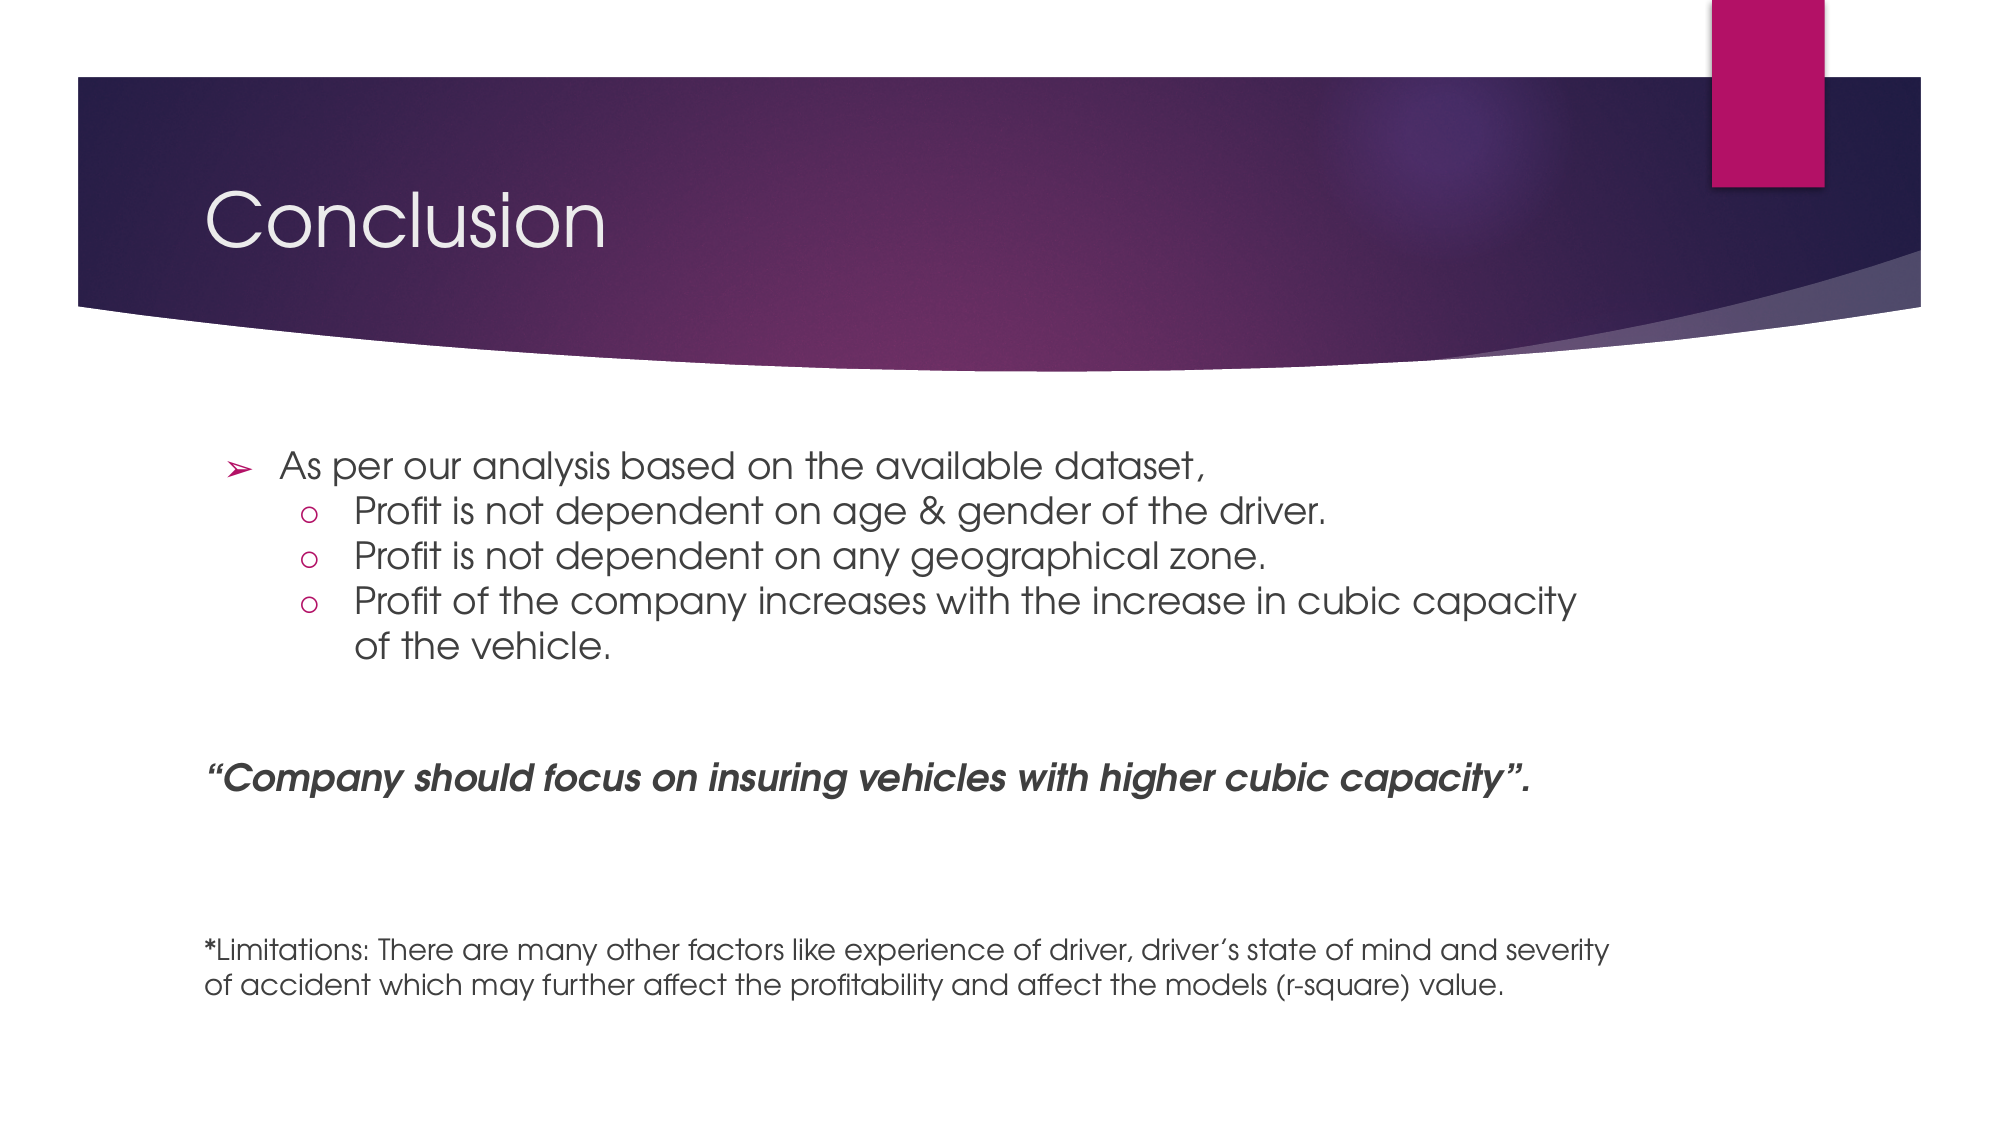

# Conclusion
As per our analysis based on the available dataset,
Profit is not dependent on age & gender of the driver.
Profit is not dependent on any geographical zone.
Profit of the company increases with the increase in cubic capacity of the vehicle.

“Company should focus on insuring vehicles with higher cubic capacity”.

*Limitations: There are many other factors like experience of driver, driver’s state of mind and severity of accident which may further affect the profitability and affect the models (r-square) value.